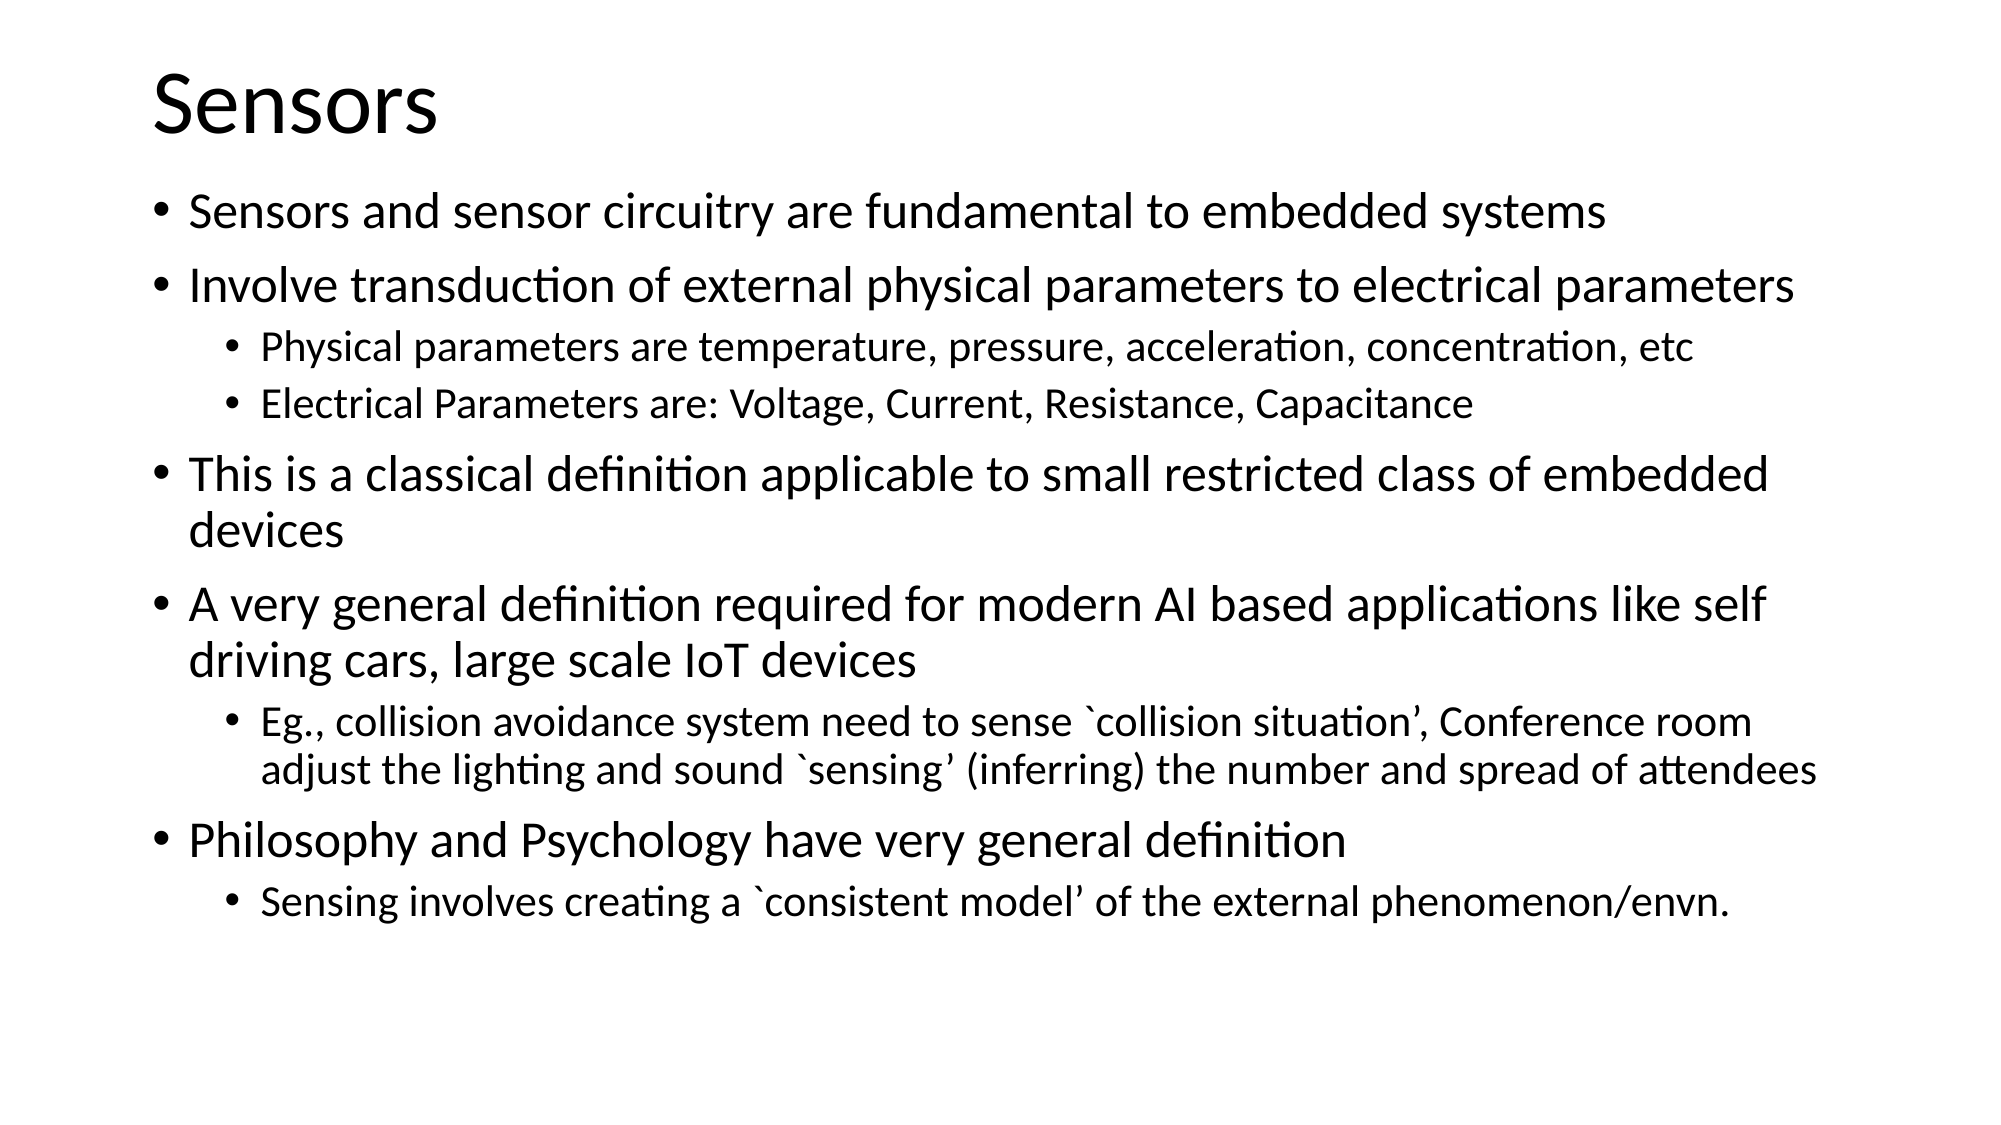

# Sensors
Sensors and sensor circuitry are fundamental to embedded systems
Involve transduction of external physical parameters to electrical parameters
Physical parameters are temperature, pressure, acceleration, concentration, etc
Electrical Parameters are: Voltage, Current, Resistance, Capacitance
This is a classical definition applicable to small restricted class of embedded devices
A very general definition required for modern AI based applications like self driving cars, large scale IoT devices
Eg., collision avoidance system need to sense `collision situation’, Conference room adjust the lighting and sound `sensing’ (inferring) the number and spread of attendees
Philosophy and Psychology have very general definition
Sensing involves creating a `consistent model’ of the external phenomenon/envn.